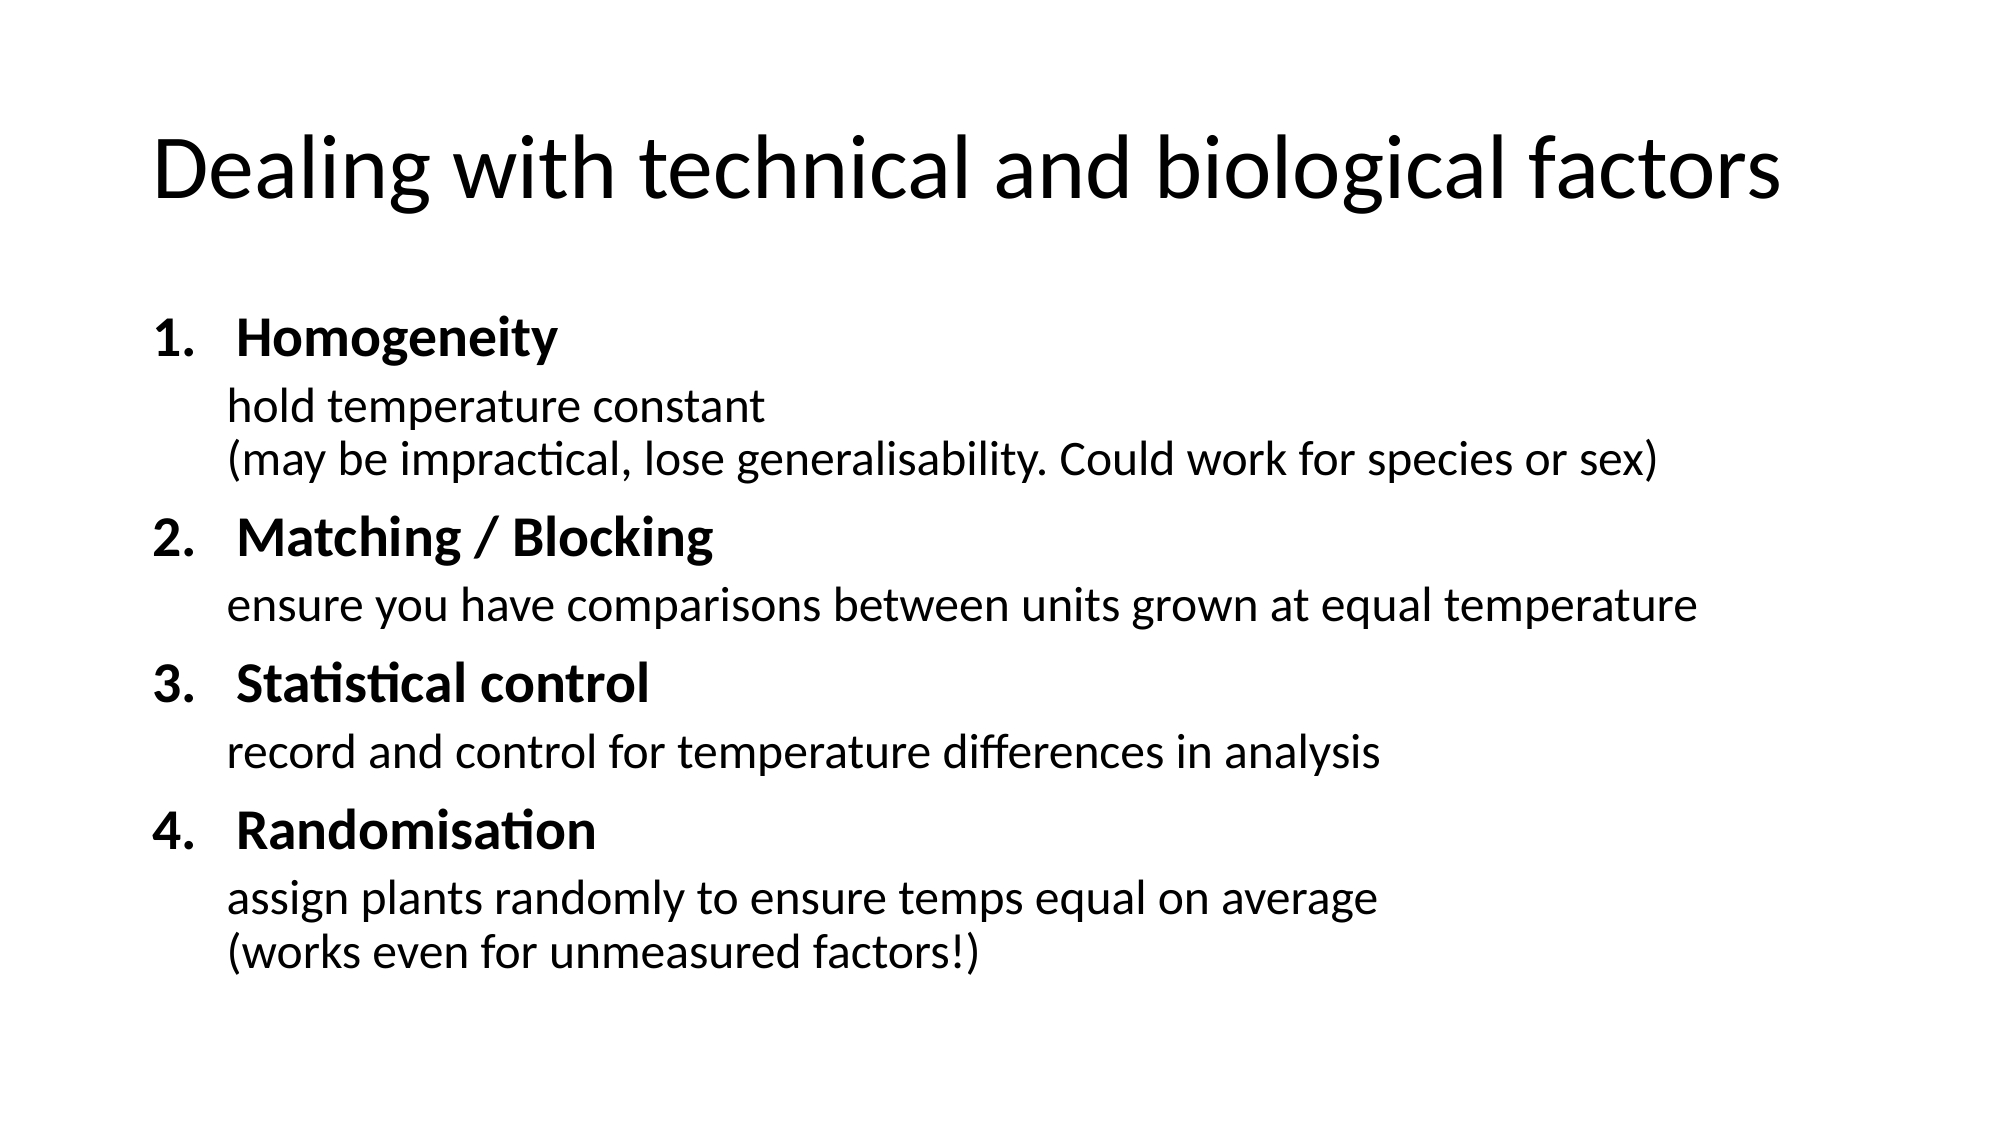

# Dealing with technical and biological factors
Homogeneity
	hold temperature constant
	(may be impractical, lose generalisability. Could work for species or sex)
Matching / Blocking
	ensure you have comparisons between units grown at equal temperature
Statistical control
	record and control for temperature differences in analysis
Randomisation
	assign plants randomly to ensure temps equal on average
	(works even for unmeasured factors!)